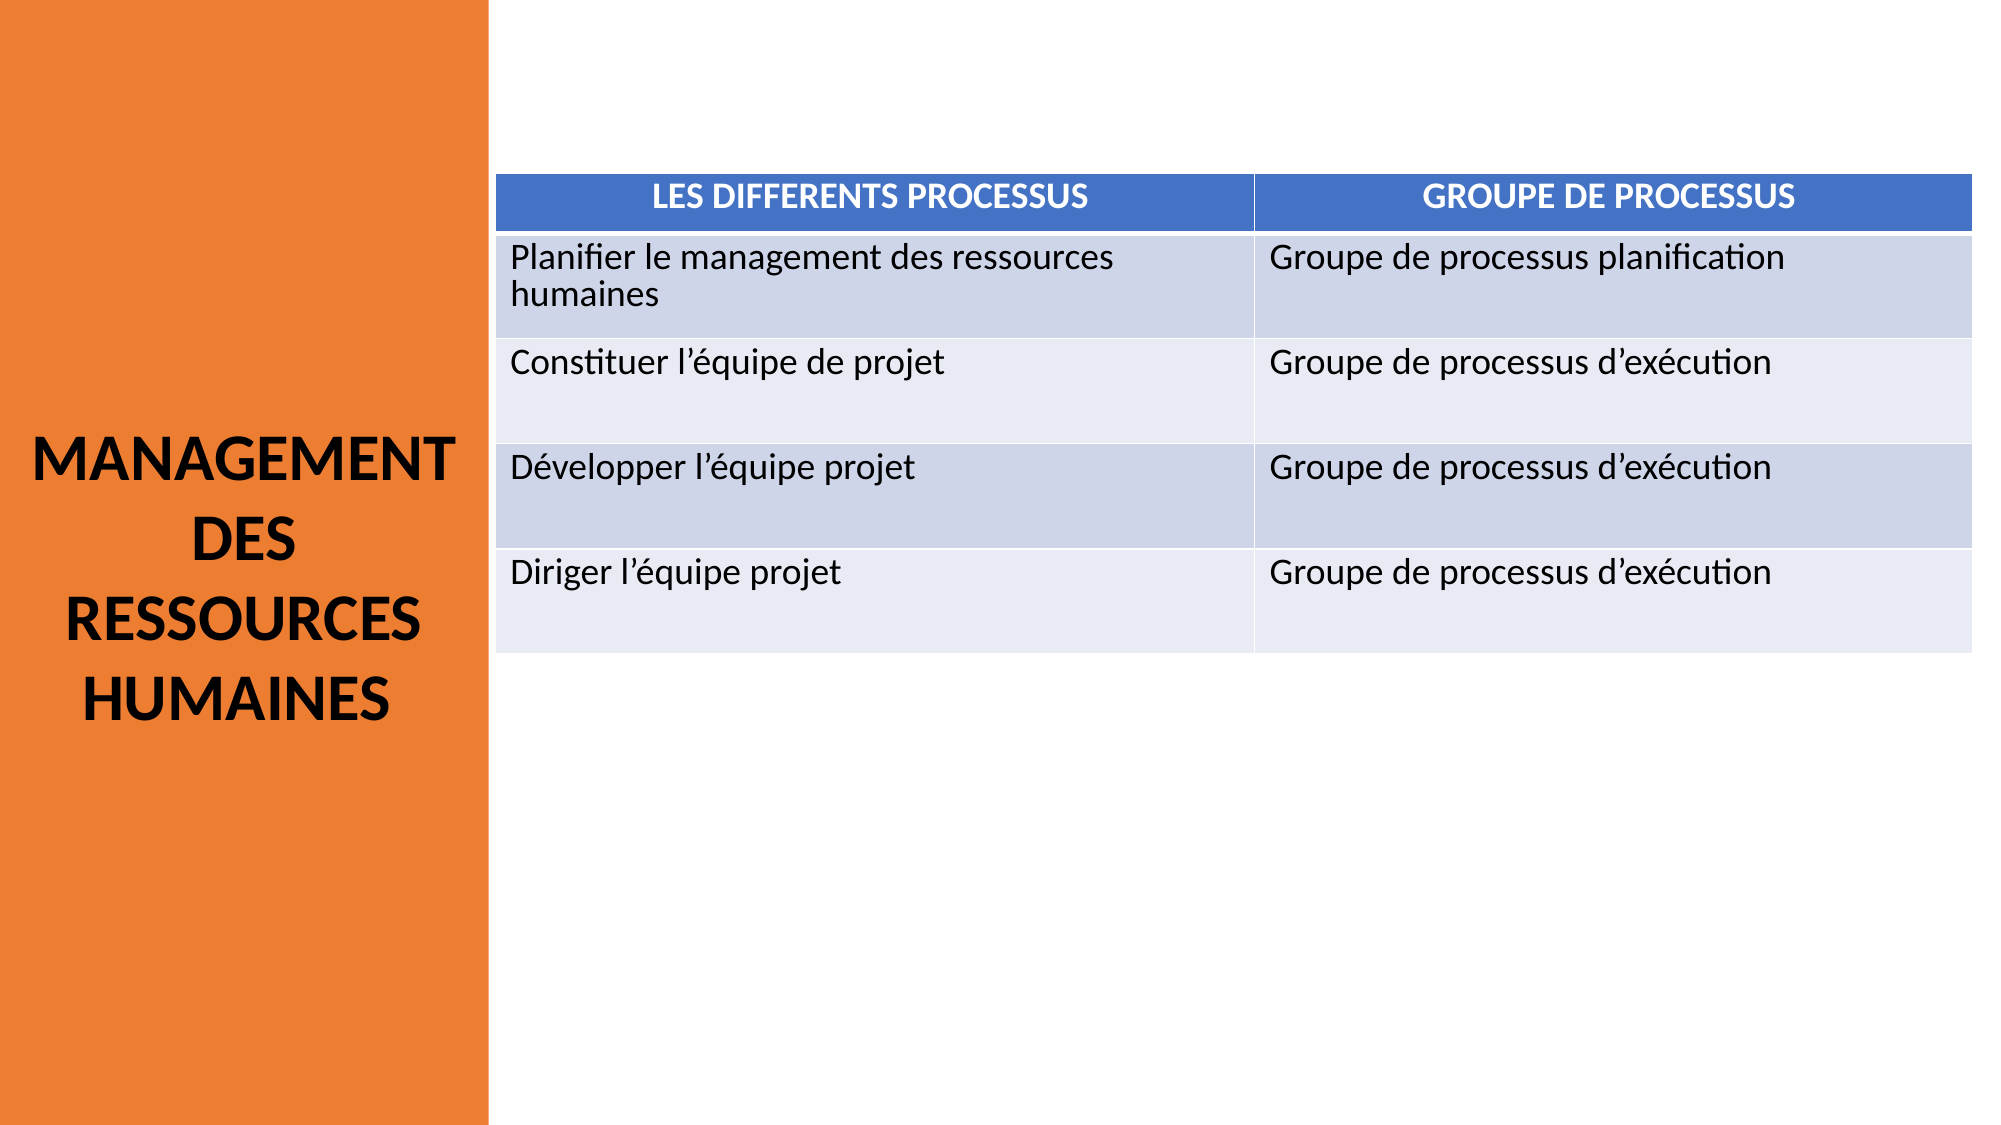

| LES DIFFERENTS PROCESSUS | GROUPE DE PROCESSUS |
| --- | --- |
| Planifier le management des ressources humaines | Groupe de processus planification |
| Constituer l’équipe de projet | Groupe de processus d’exécution |
| Développer l’équipe projet | Groupe de processus d’exécution |
| Diriger l’équipe projet | Groupe de processus d’exécution |
MANAGEMENT DES RESSOURCES HUMAINES